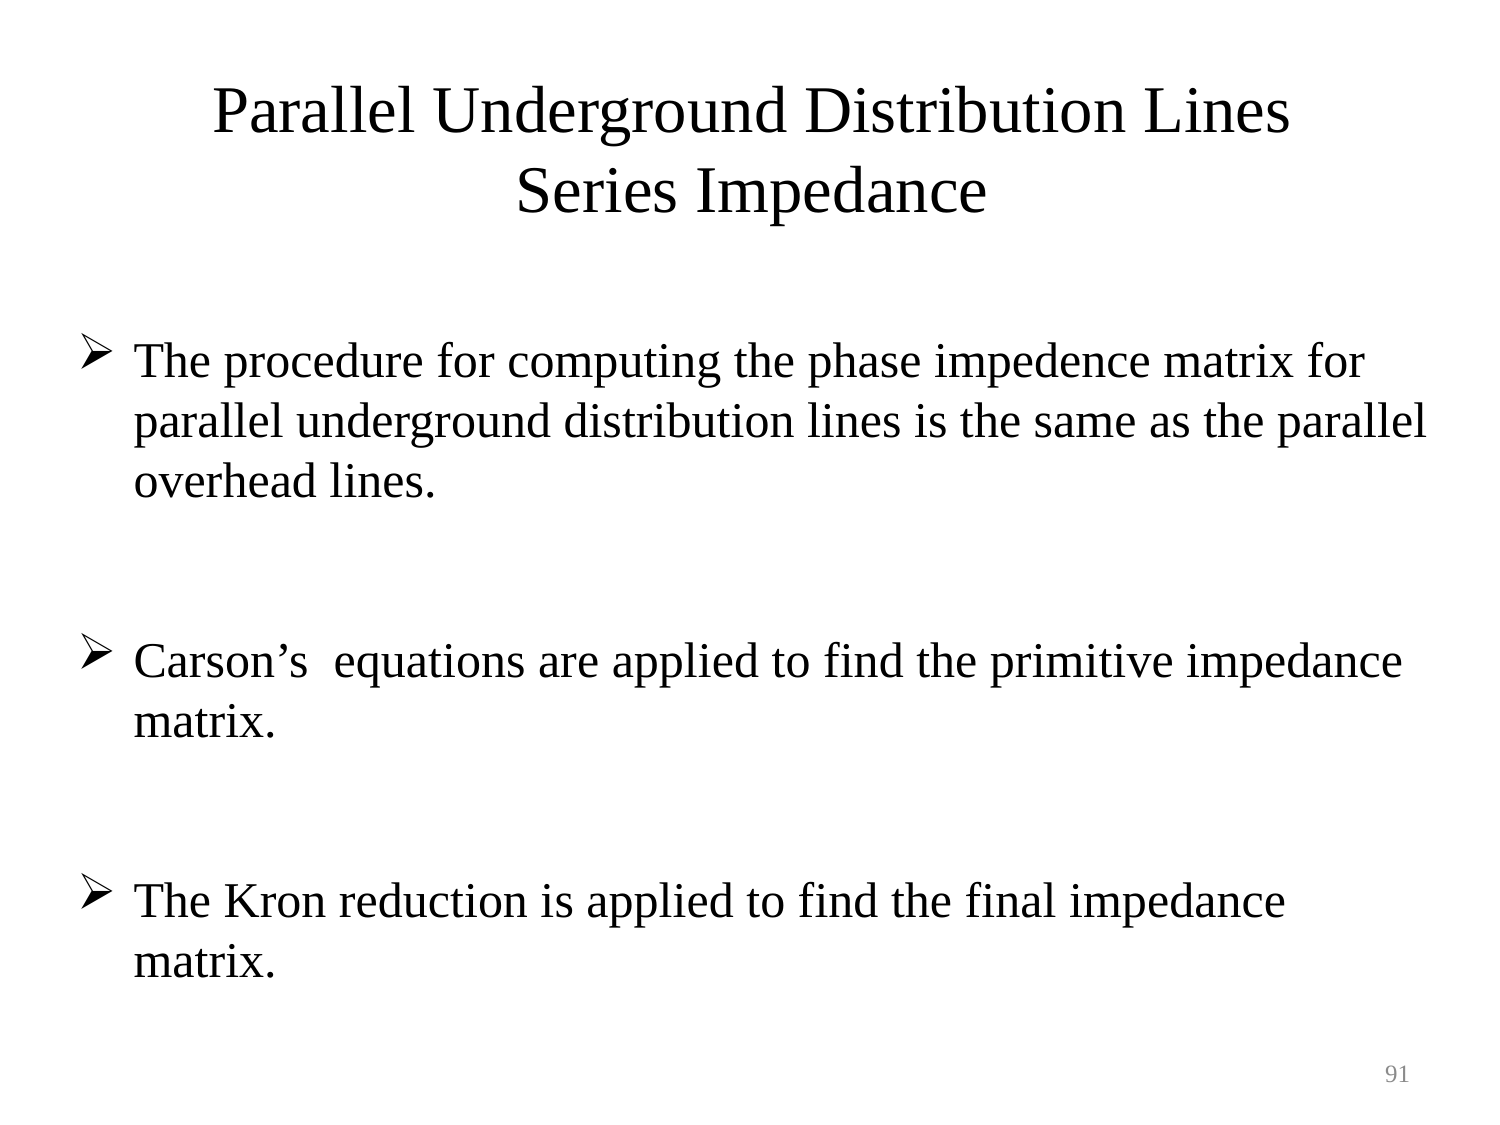

Parallel Underground Distribution Lines
Series Impedance

The procedure for computing the phase impedence matrix for parallel underground distribution lines is the same as the parallel overhead lines.

Carson’s  equations are applied to find the primitive impedance matrix.

The Kron reduction is applied to find the final impedance matrix.
91